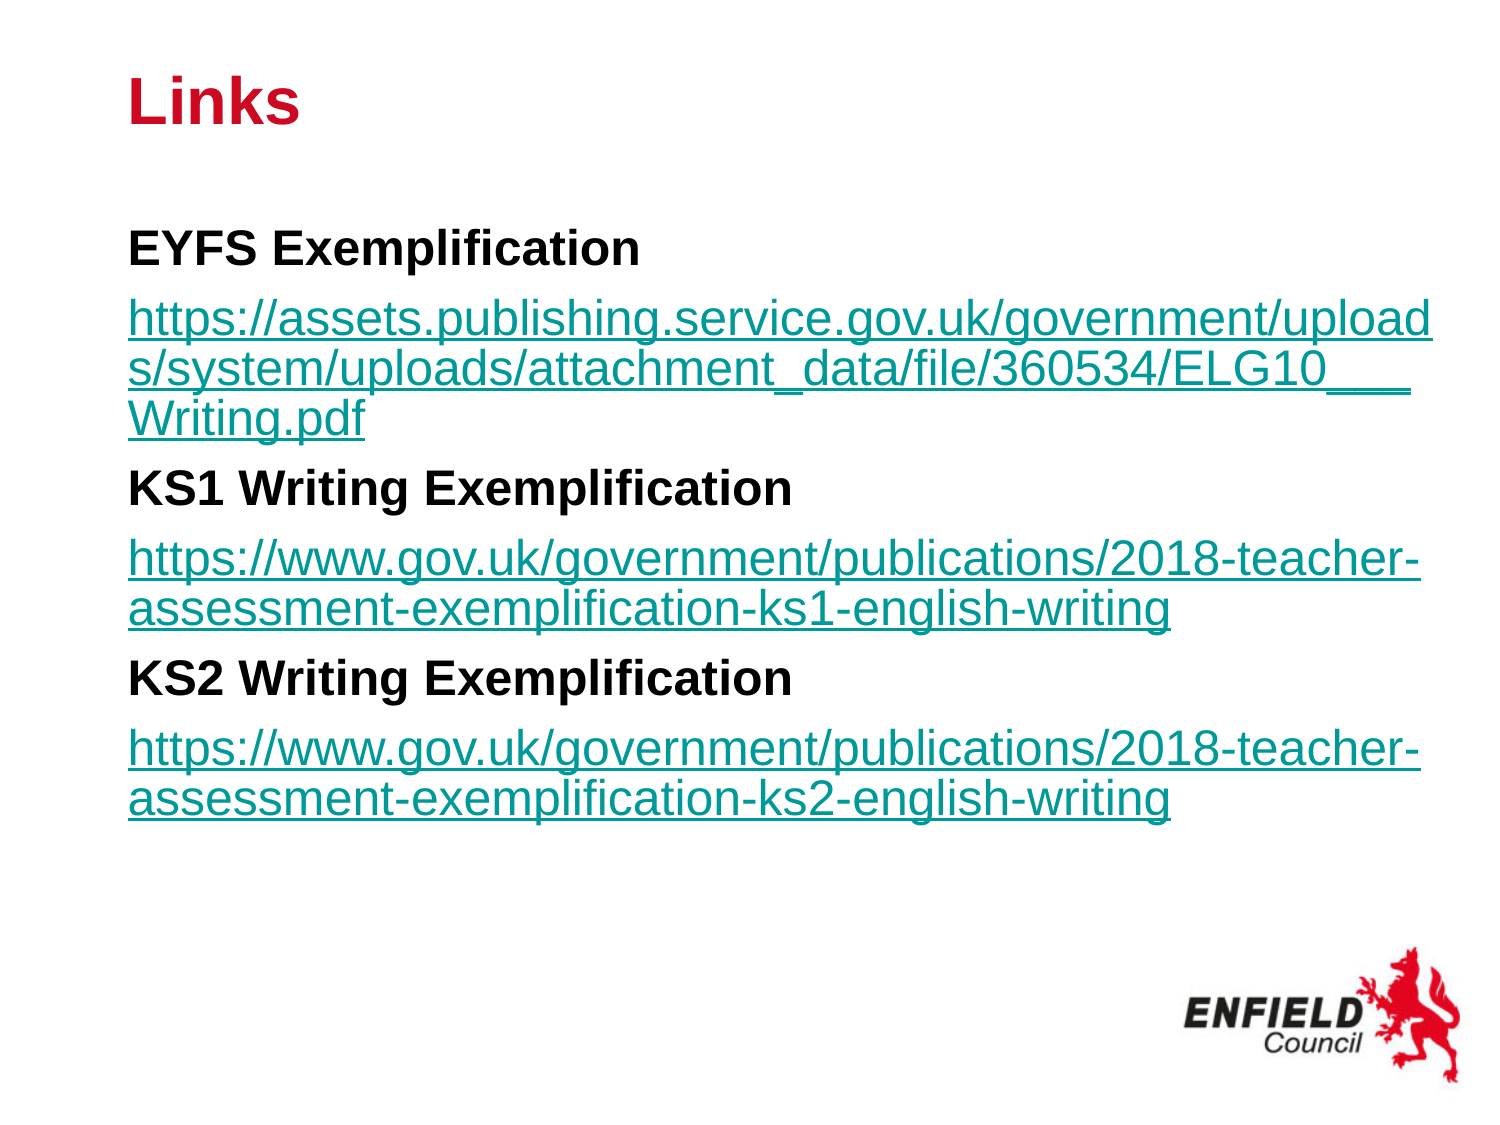

# Links
EYFS Exemplification
https://assets.publishing.service.gov.uk/government/uploads/system/uploads/attachment_data/file/360534/ELG10___Writing.pdf
KS1 Writing Exemplification
https://www.gov.uk/government/publications/2018-teacher-assessment-exemplification-ks1-english-writing
KS2 Writing Exemplification
https://www.gov.uk/government/publications/2018-teacher-assessment-exemplification-ks2-english-writing